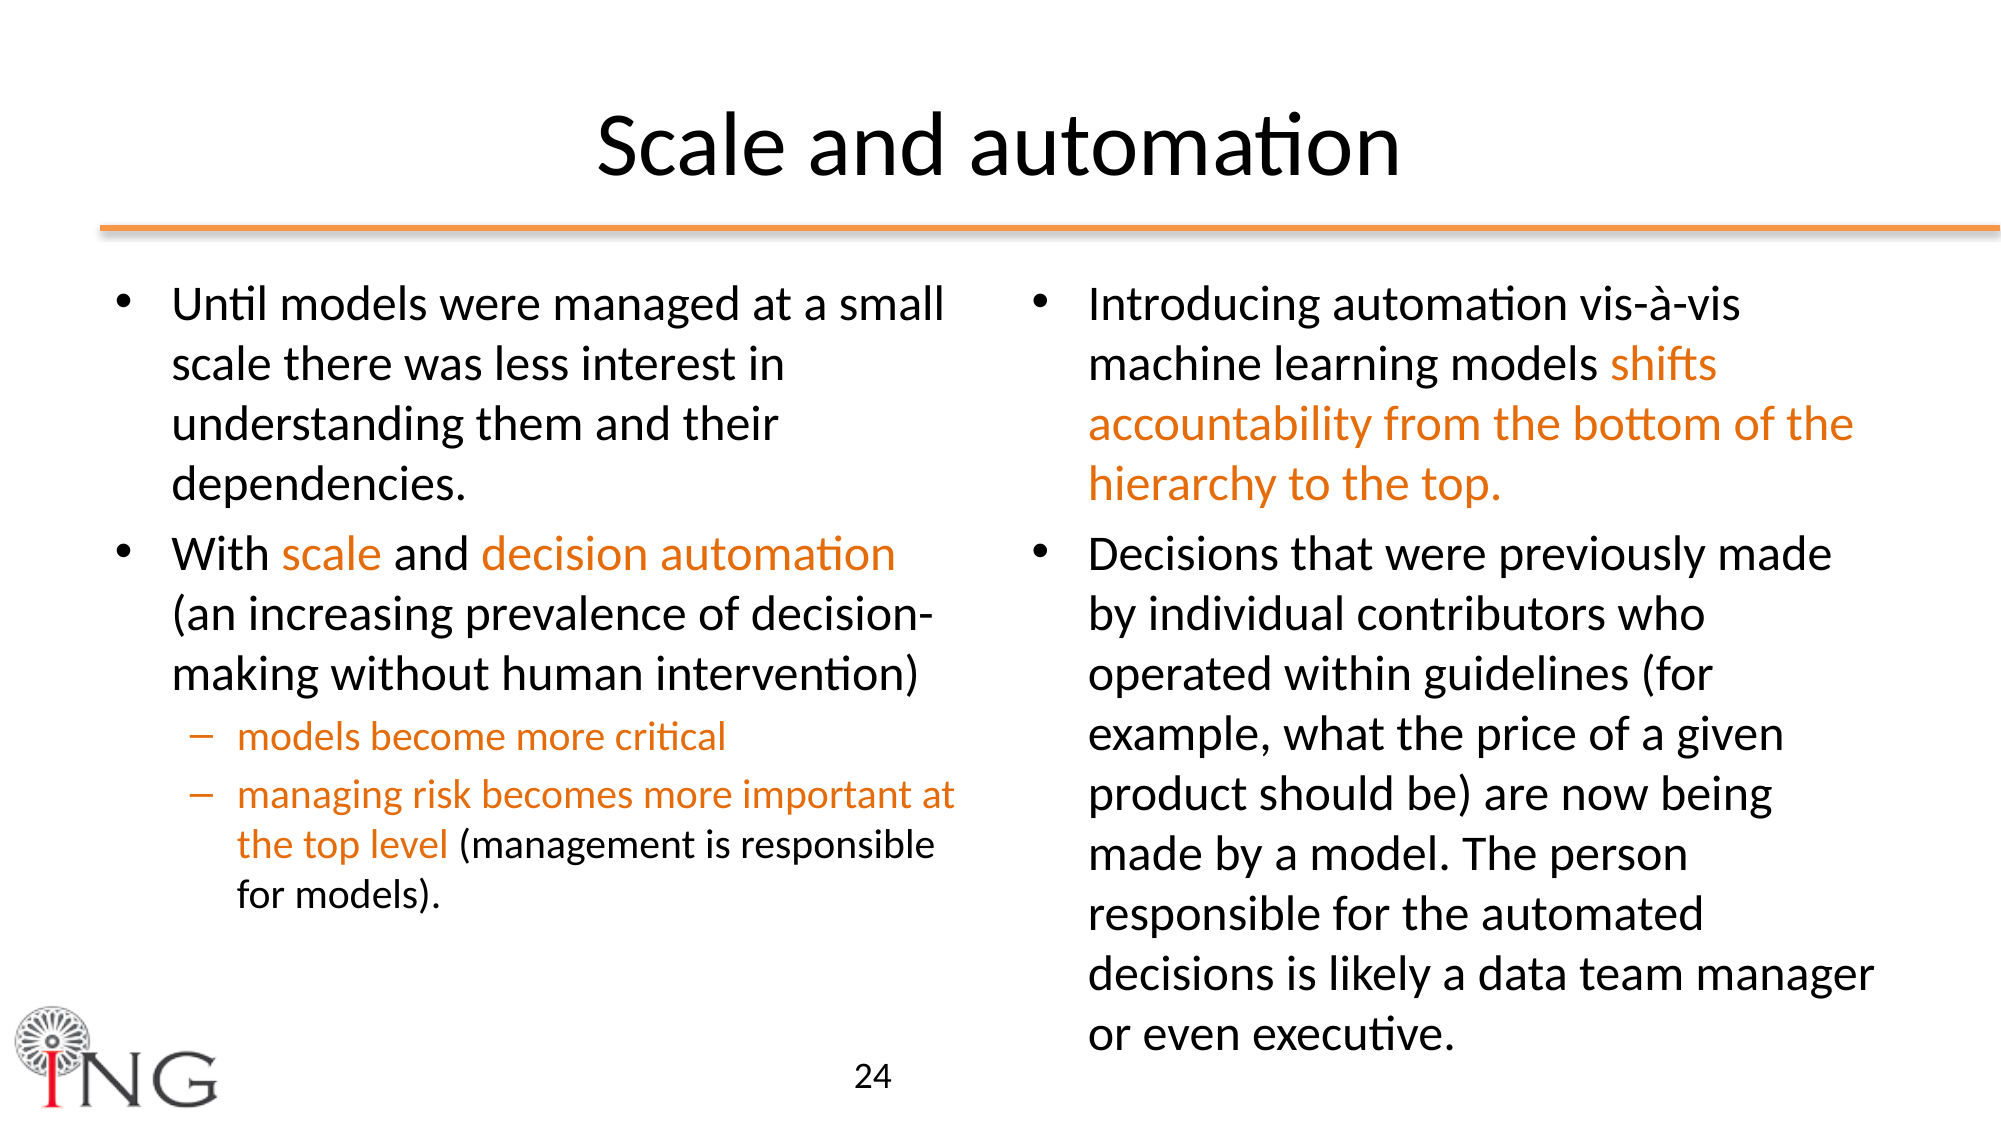

# Scale and automation
Until models were managed at a small scale there was less interest in understanding them and their dependencies.
With scale and decision automation (an increasing prevalence of decision-making without human intervention)
models become more critical
managing risk becomes more important at the top level (management is responsible for models).

Introducing automation vis-à-vis machine learning models shifts accountability from the bottom of the hierarchy to the top.
Decisions that were previously made by individual contributors who operated within guidelines (for example, what the price of a given product should be) are now being made by a model. The person responsible for the automated decisions is likely a data team manager or even executive.

24